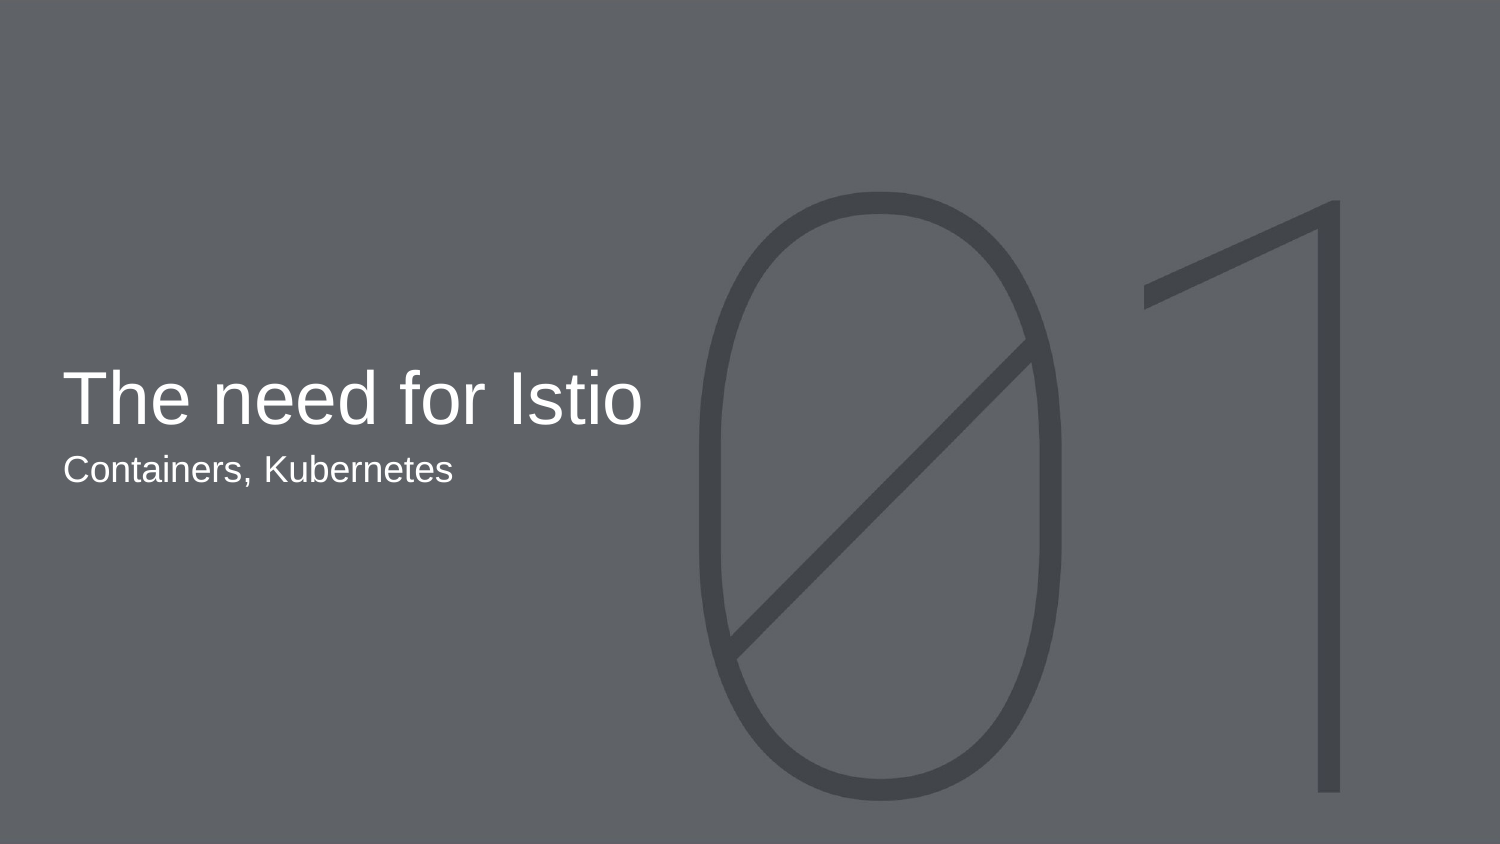

# The need for Istio
Containers, Kubernetes